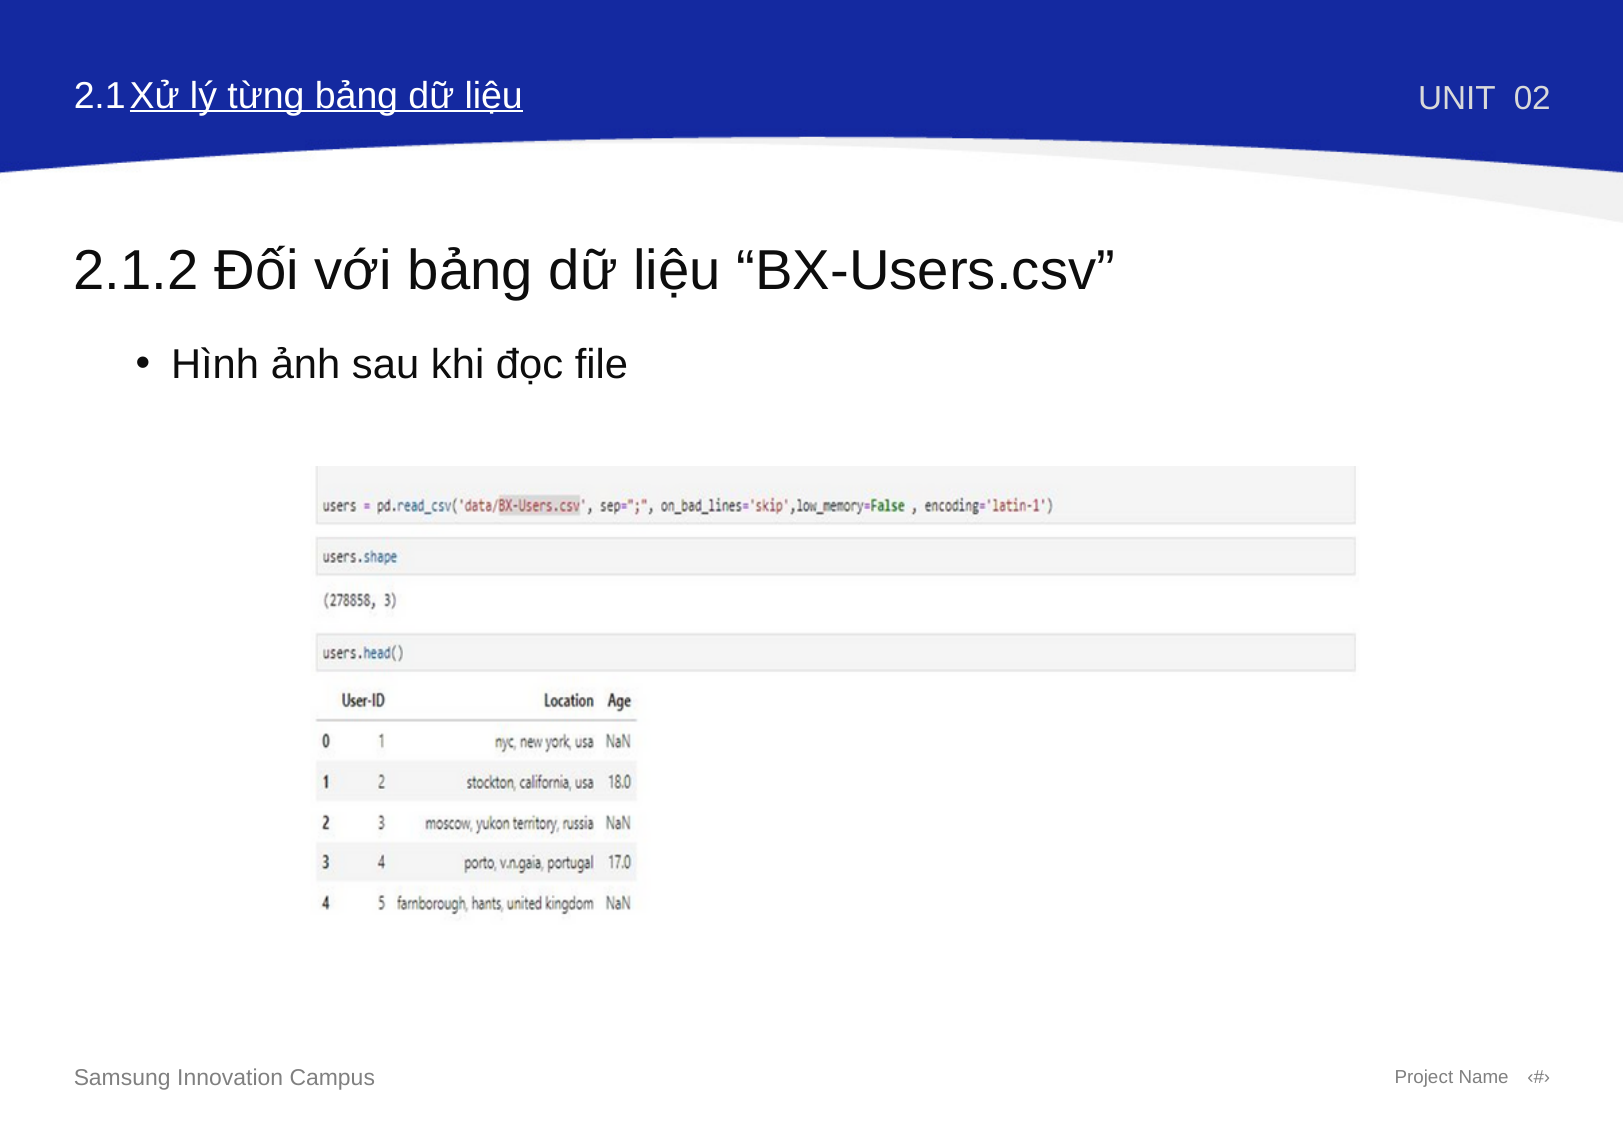

2.1
Xử lý từng bảng dữ liệu
UNIT
02
2.1.2 Đối với bảng dữ liệu “BX-Users.csv”
Hình ảnh sau khi đọc file

Samsung Innovation Campus
Project Name
‹#›